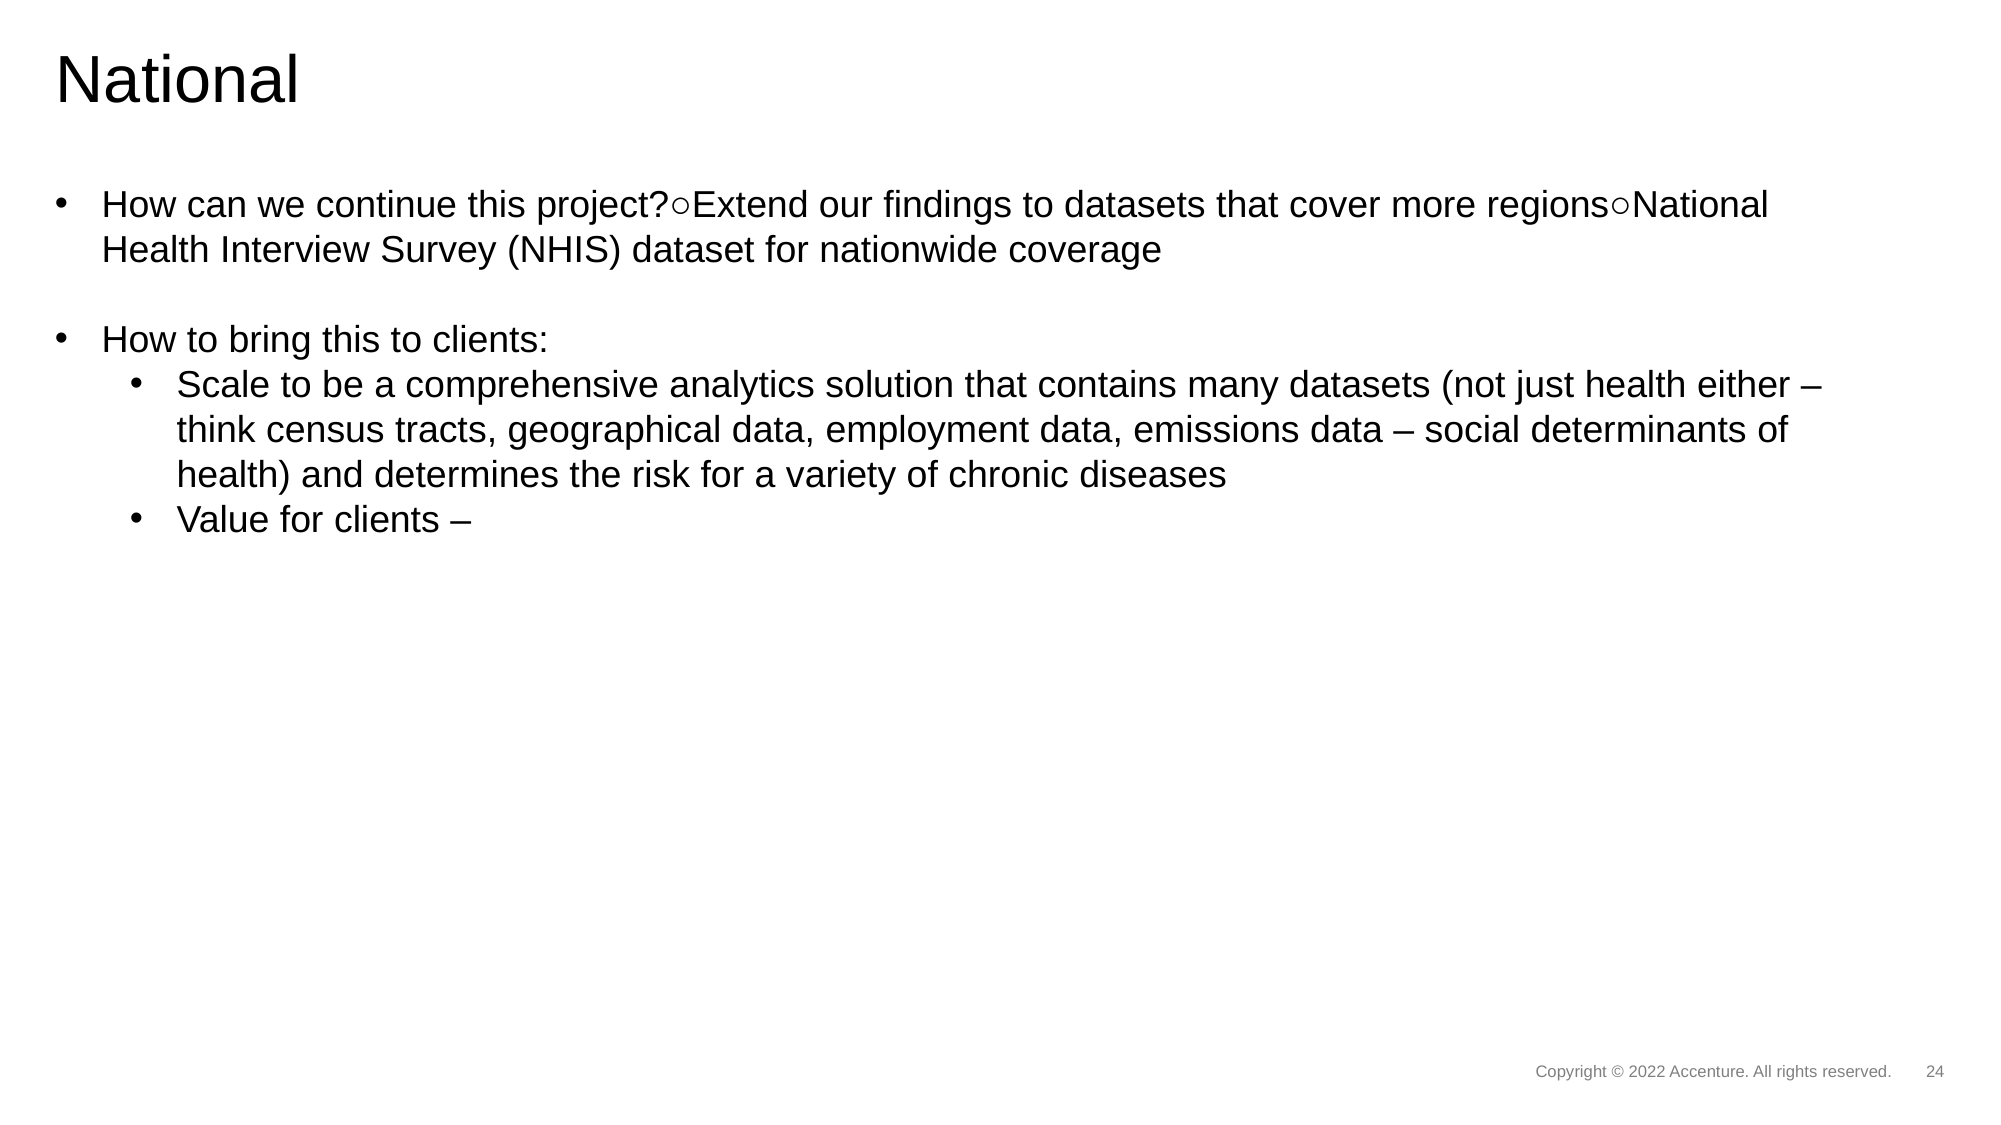

# National
How can we continue this project?○Extend our findings to datasets that cover more regions○National Health Interview Survey (NHIS) dataset for nationwide coverage

How to bring this to clients:
Scale to be a comprehensive analytics solution that contains many datasets (not just health either – think census tracts, geographical data, employment data, emissions data – social determinants of health) and determines the risk for a variety of chronic diseases
Value for clients –
Copyright © 2022 Accenture. All rights reserved.
24